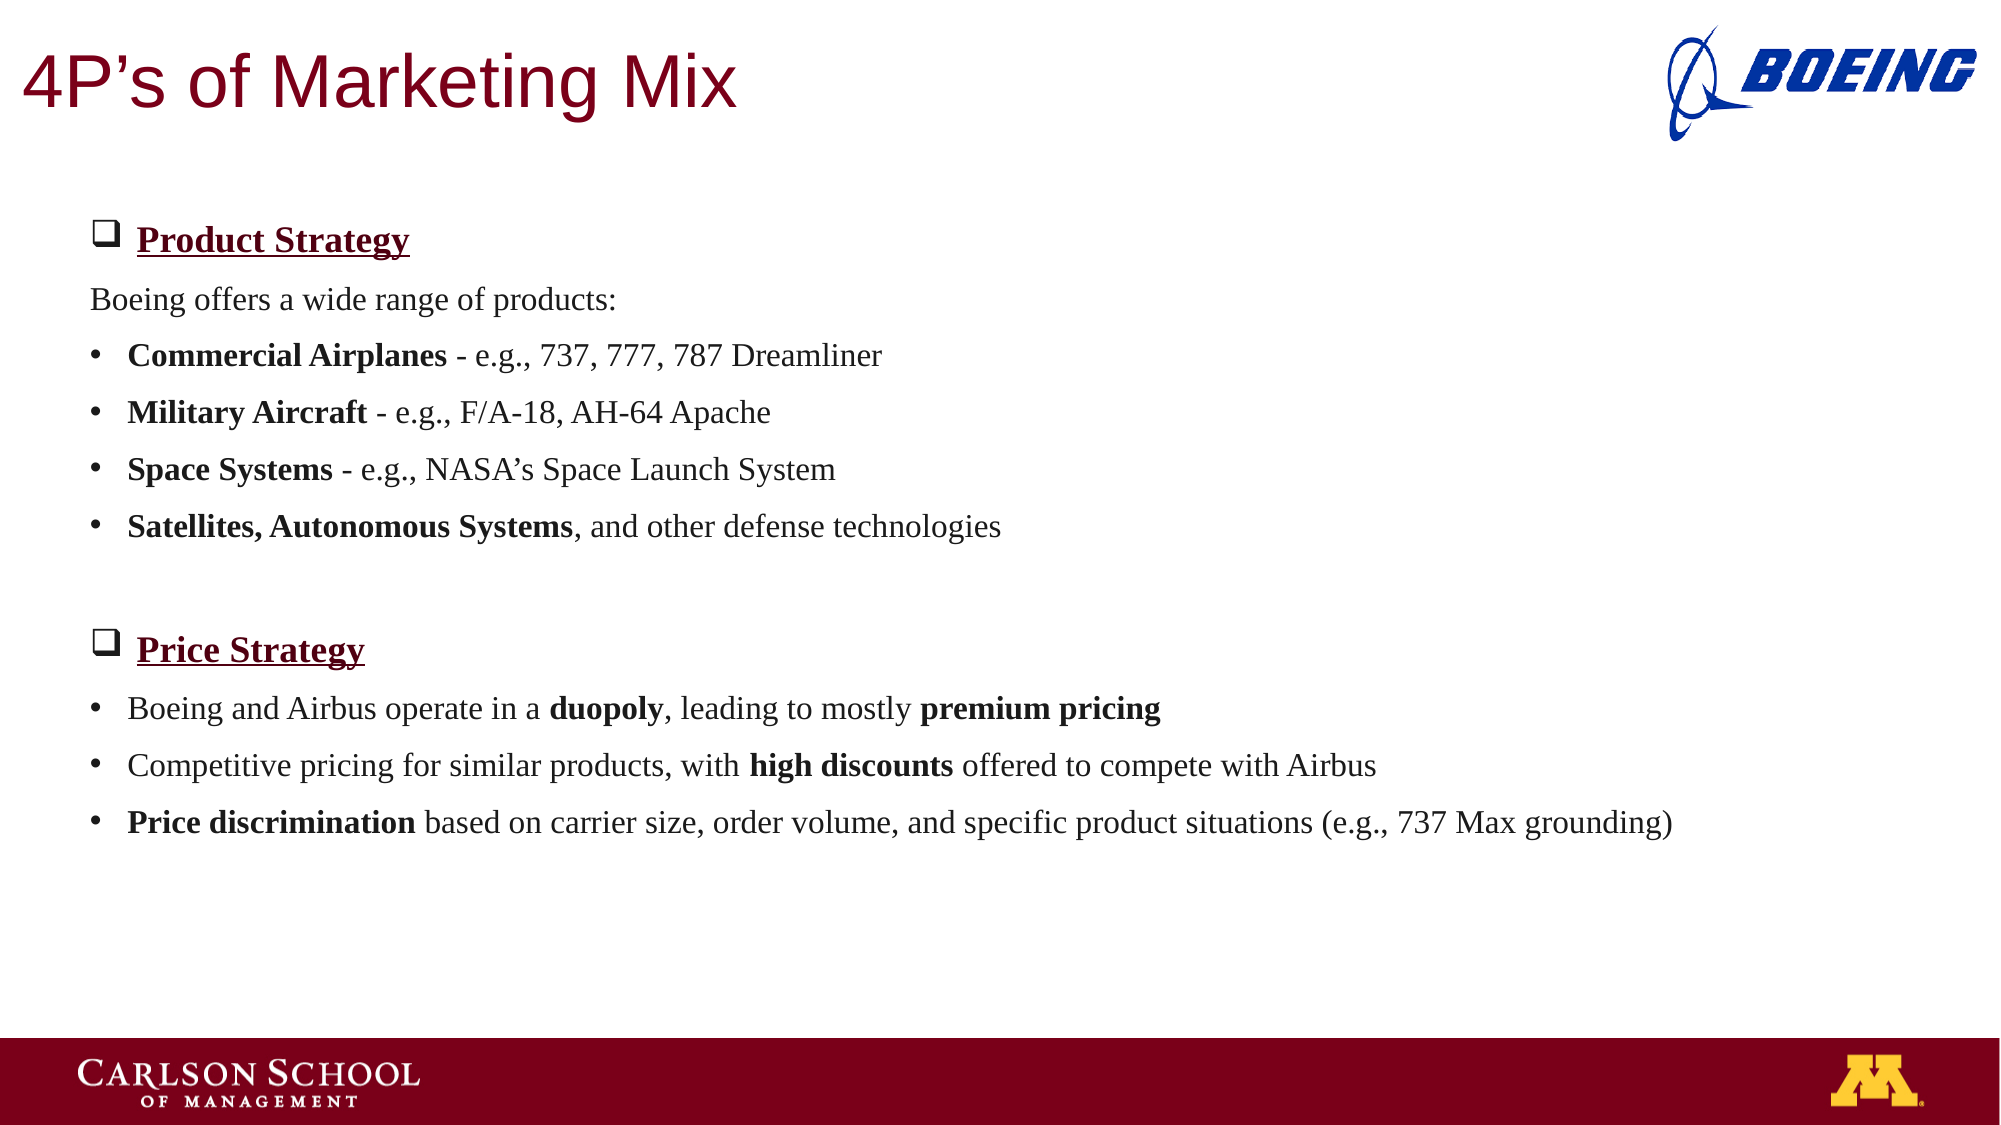

# 4P’s of Marketing Mix
Product Strategy
Boeing offers a wide range of products:
Commercial Airplanes - e.g., 737, 777, 787 Dreamliner
Military Aircraft - e.g., F/A-18, AH-64 Apache
Space Systems - e.g., NASA’s Space Launch System
Satellites, Autonomous Systems, and other defense technologies

Price Strategy
Boeing and Airbus operate in a duopoly, leading to mostly premium pricing
Competitive pricing for similar products, with high discounts offered to compete with Airbus
Price discrimination based on carrier size, order volume, and specific product situations (e.g., 737 Max grounding)